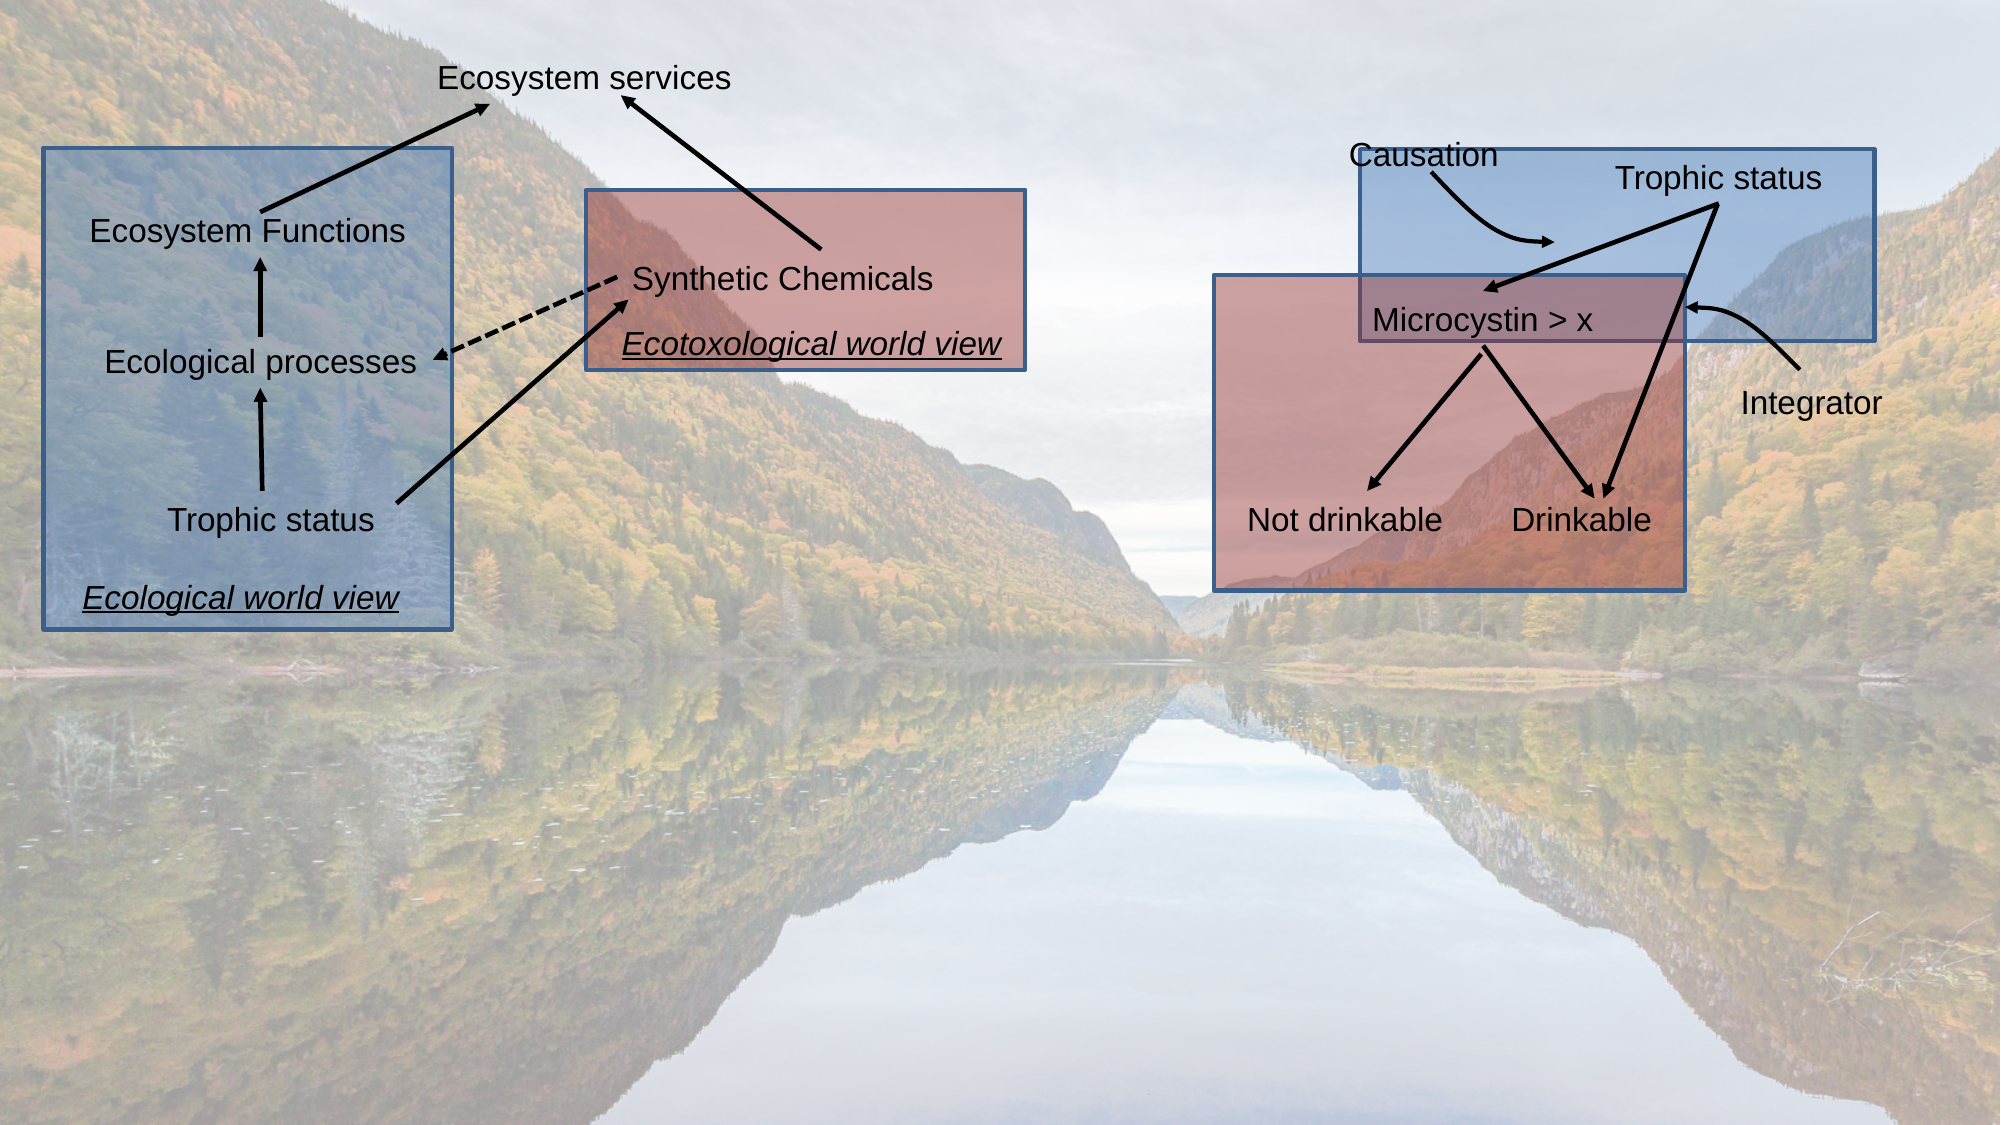

Ecosystem services
Causation

Trophic status

Ecosystem Functions
Synthetic Chemicals

Microcystin > x

Ecotoxological world view
Ecological processes
Integrator
Trophic status
Not drinkable
Drinkable
Ecological world view